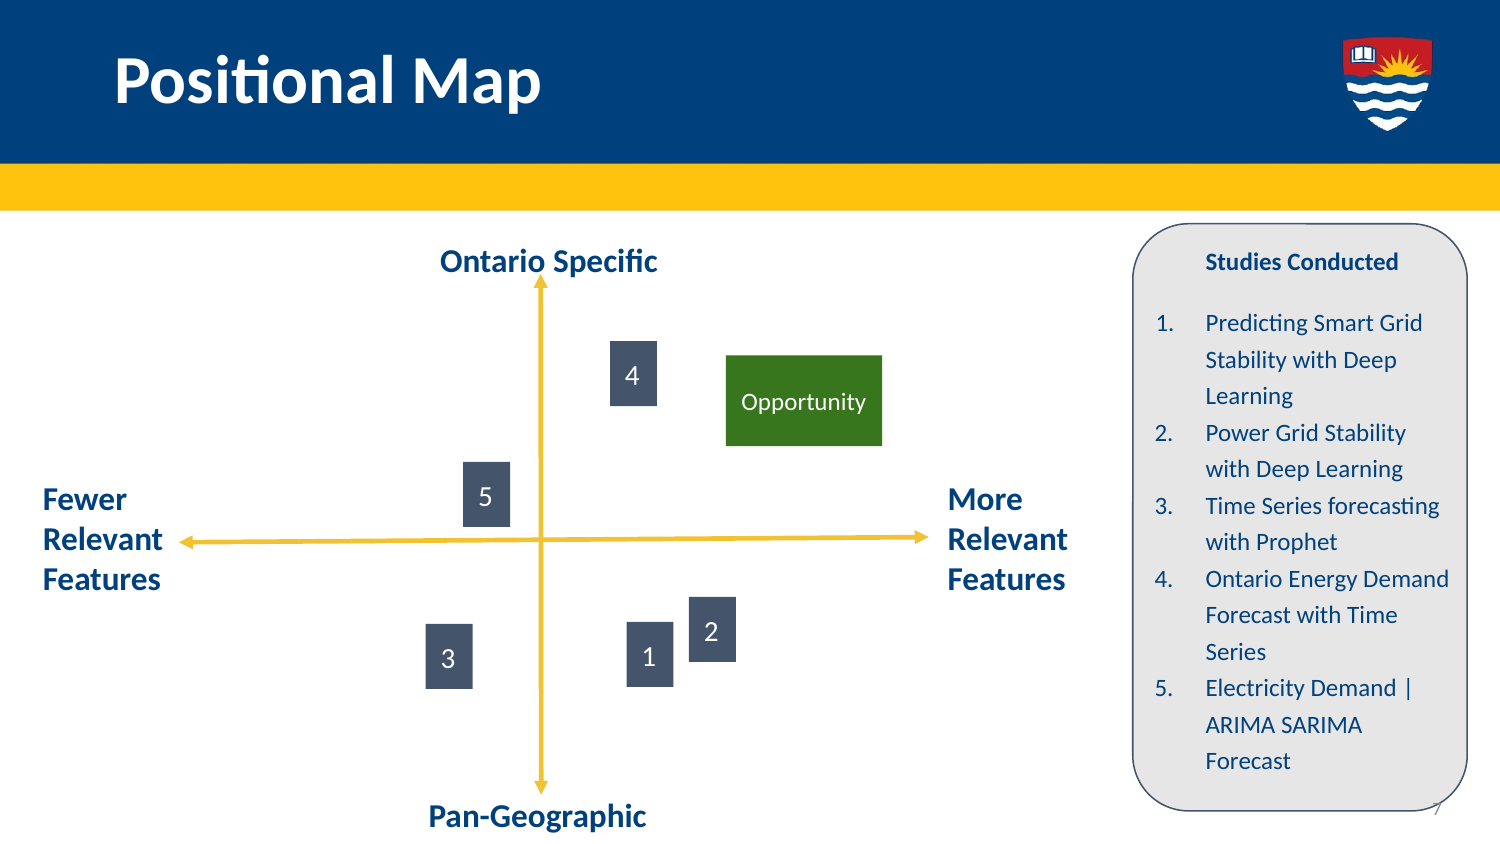

# Positional Map
Ontario Specific
Studies Conducted
Predicting Smart Grid Stability with Deep Learning
Power Grid Stability with Deep Learning
Time Series forecasting with Prophet
Ontario Energy Demand Forecast with Time Series
Electricity Demand | ARIMA SARIMA Forecast

4

Opportunity

Fewer Relevant Features
5
More Relevant Features
2
1
3
Pan-Geographic
7